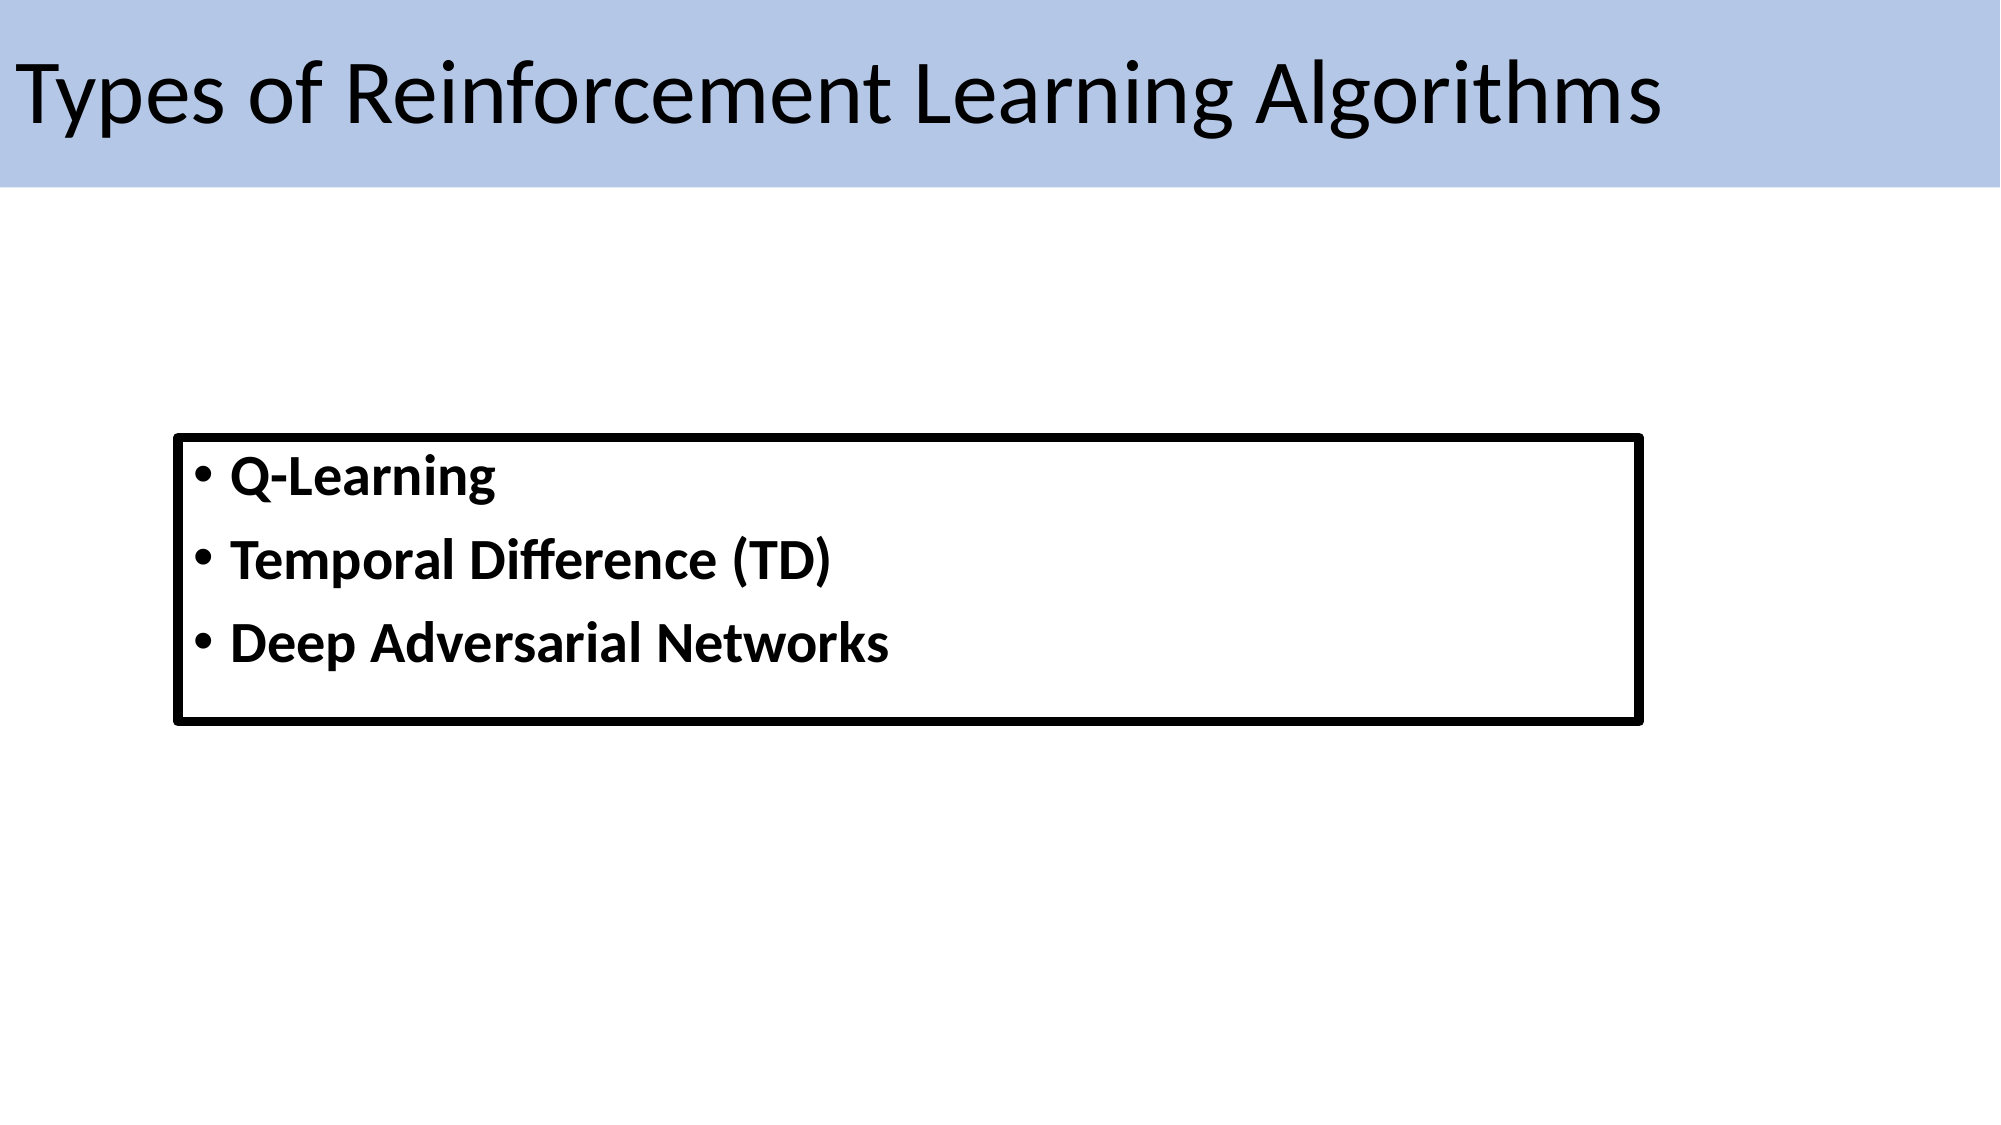

# Types of Reinforcement Learning Algorithms
Q-Learning
Temporal Difference (TD)
Deep Adversarial Networks